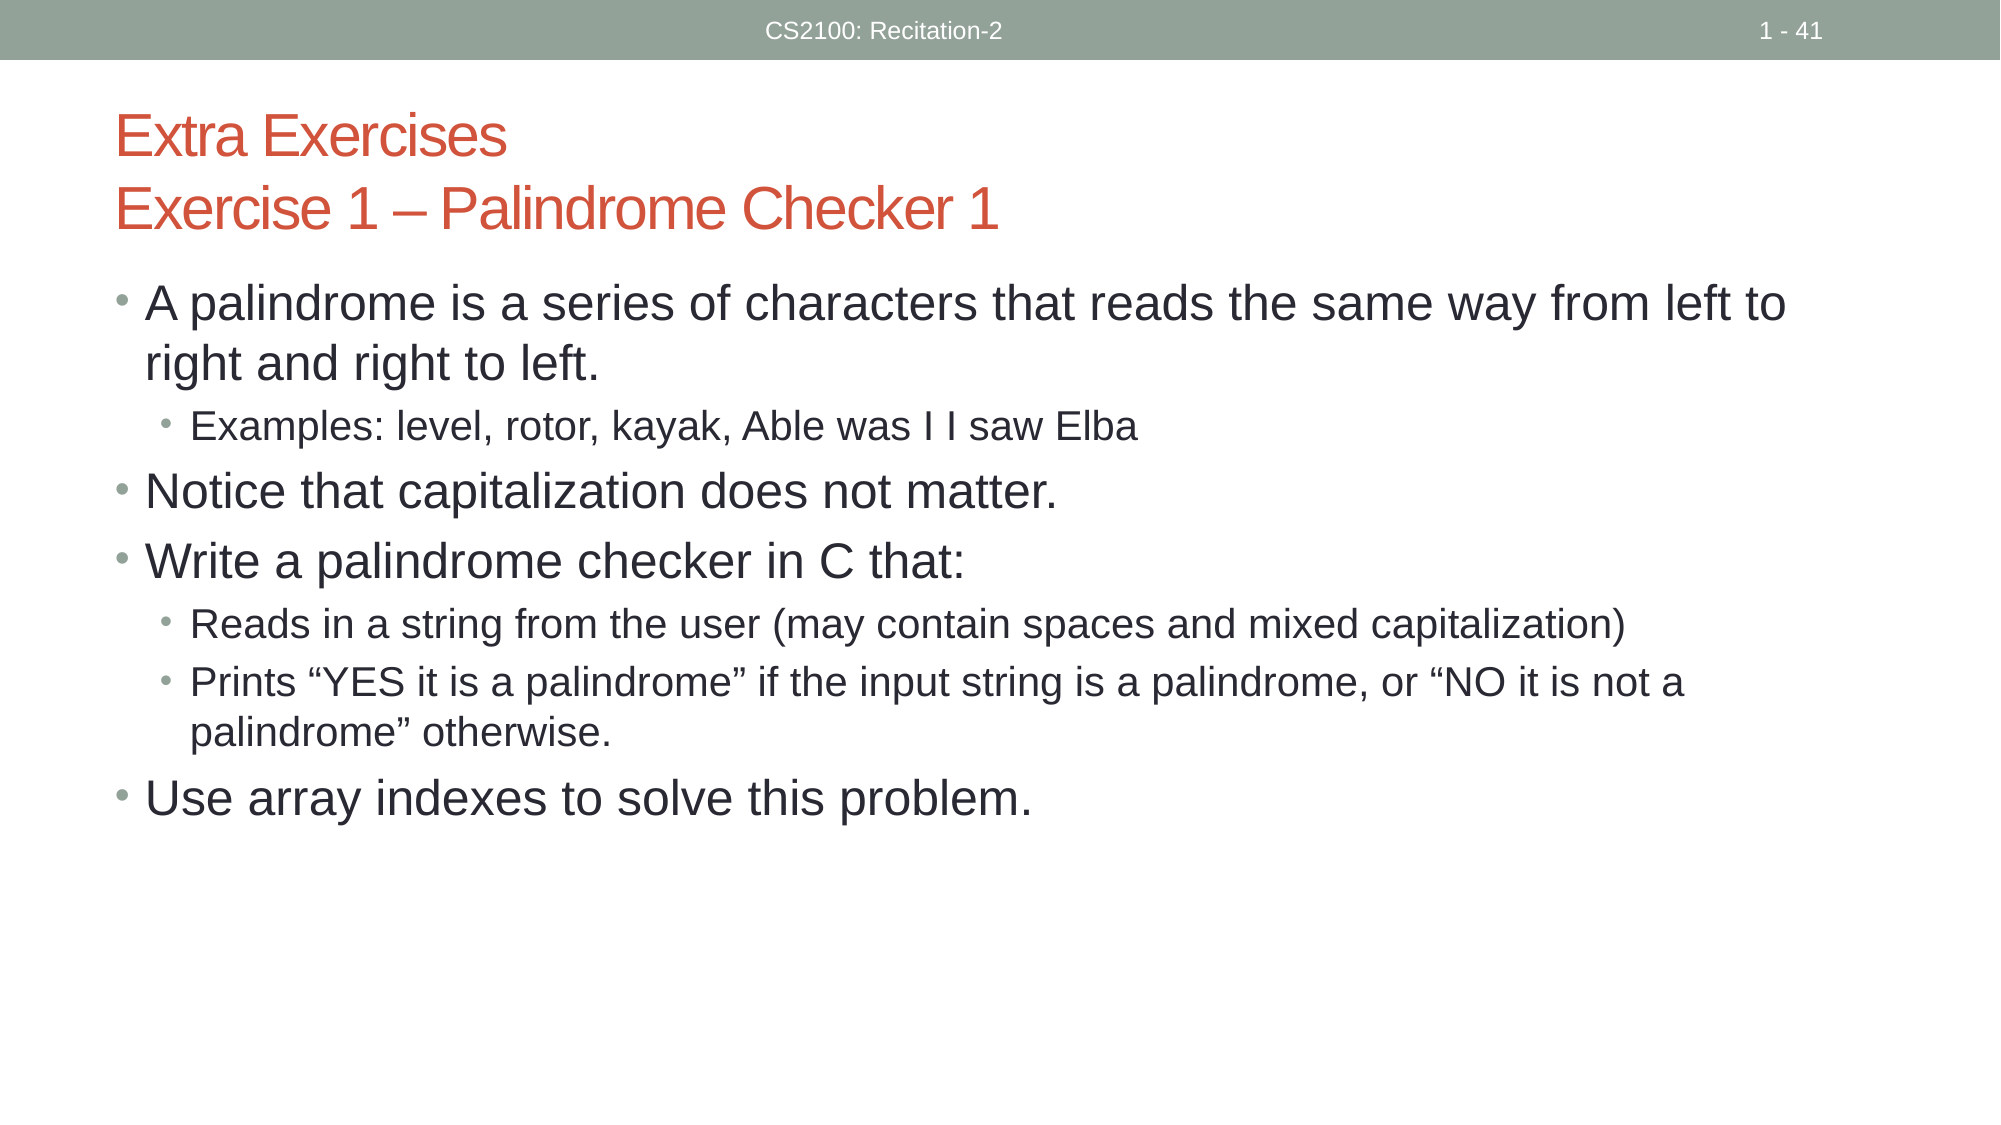

CS2100: Recitation-2
1 - 41
# Extra Exercises Exercise 1 – Palindrome Checker 1
A palindrome is a series of characters that reads the same way from left to right and right to left.
Examples: level, rotor, kayak, Able was I I saw Elba
Notice that capitalization does not matter.
Write a palindrome checker in C that:
Reads in a string from the user (may contain spaces and mixed capitalization)
Prints “YES it is a palindrome” if the input string is a palindrome, or “NO it is not a palindrome” otherwise.
Use array indexes to solve this problem.